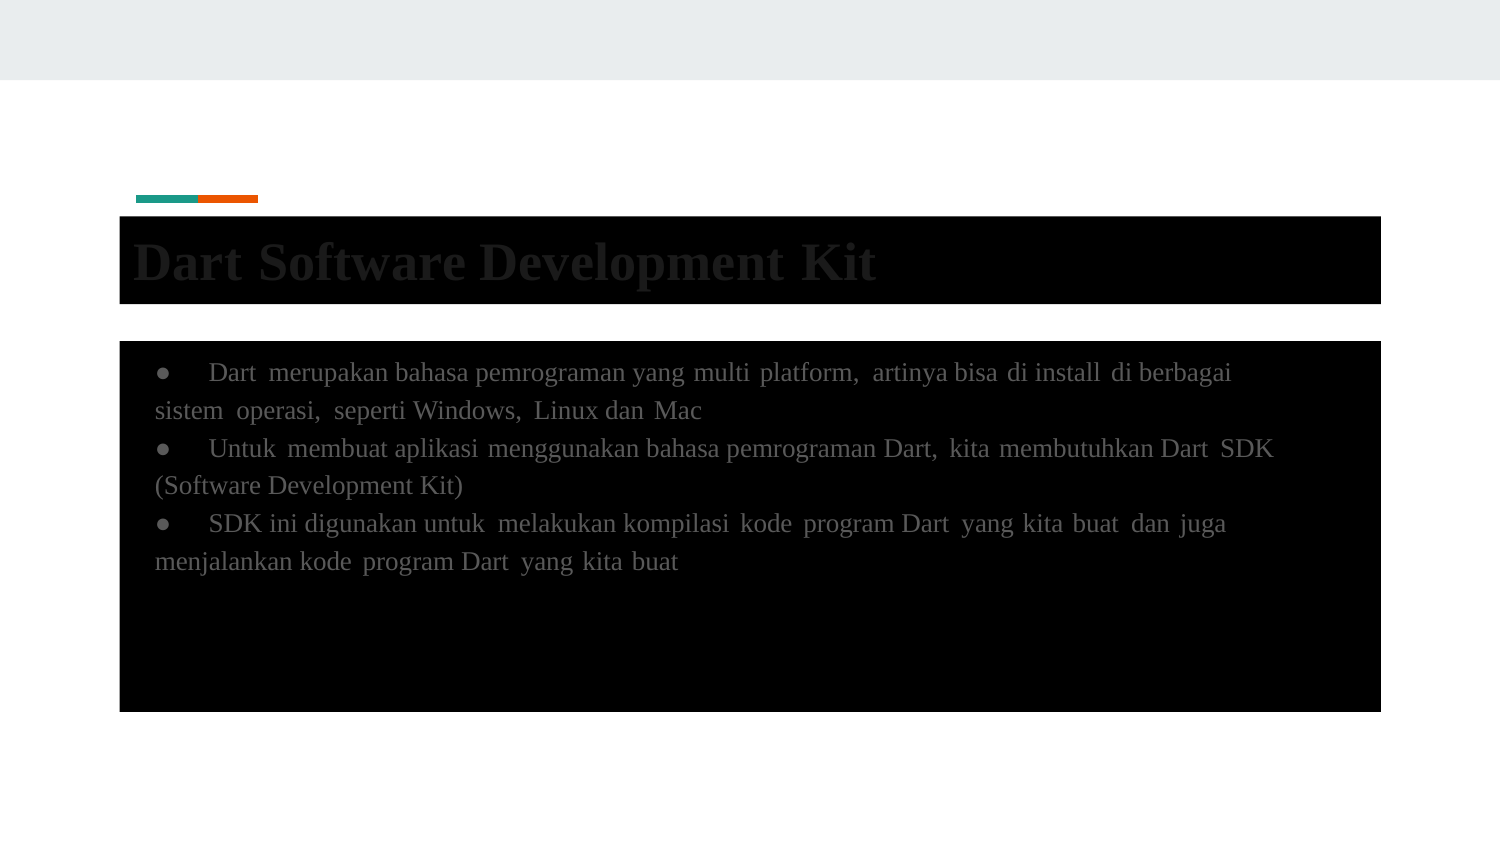

Dart Software Development Kit

●	Dart merupakan bahasa pemrograman yang multi platform, artinya bisa di install di berbagai
sistem operasi, seperti Windows, Linux dan Mac
●	Untuk membuat aplikasi menggunakan bahasa pemrograman Dart, kita membutuhkan Dart SDK
(Software Development Kit)
●	SDK ini digunakan untuk melakukan kompilasi kode program Dart yang kita buat dan juga
menjalankan kode program Dart yang kita buat